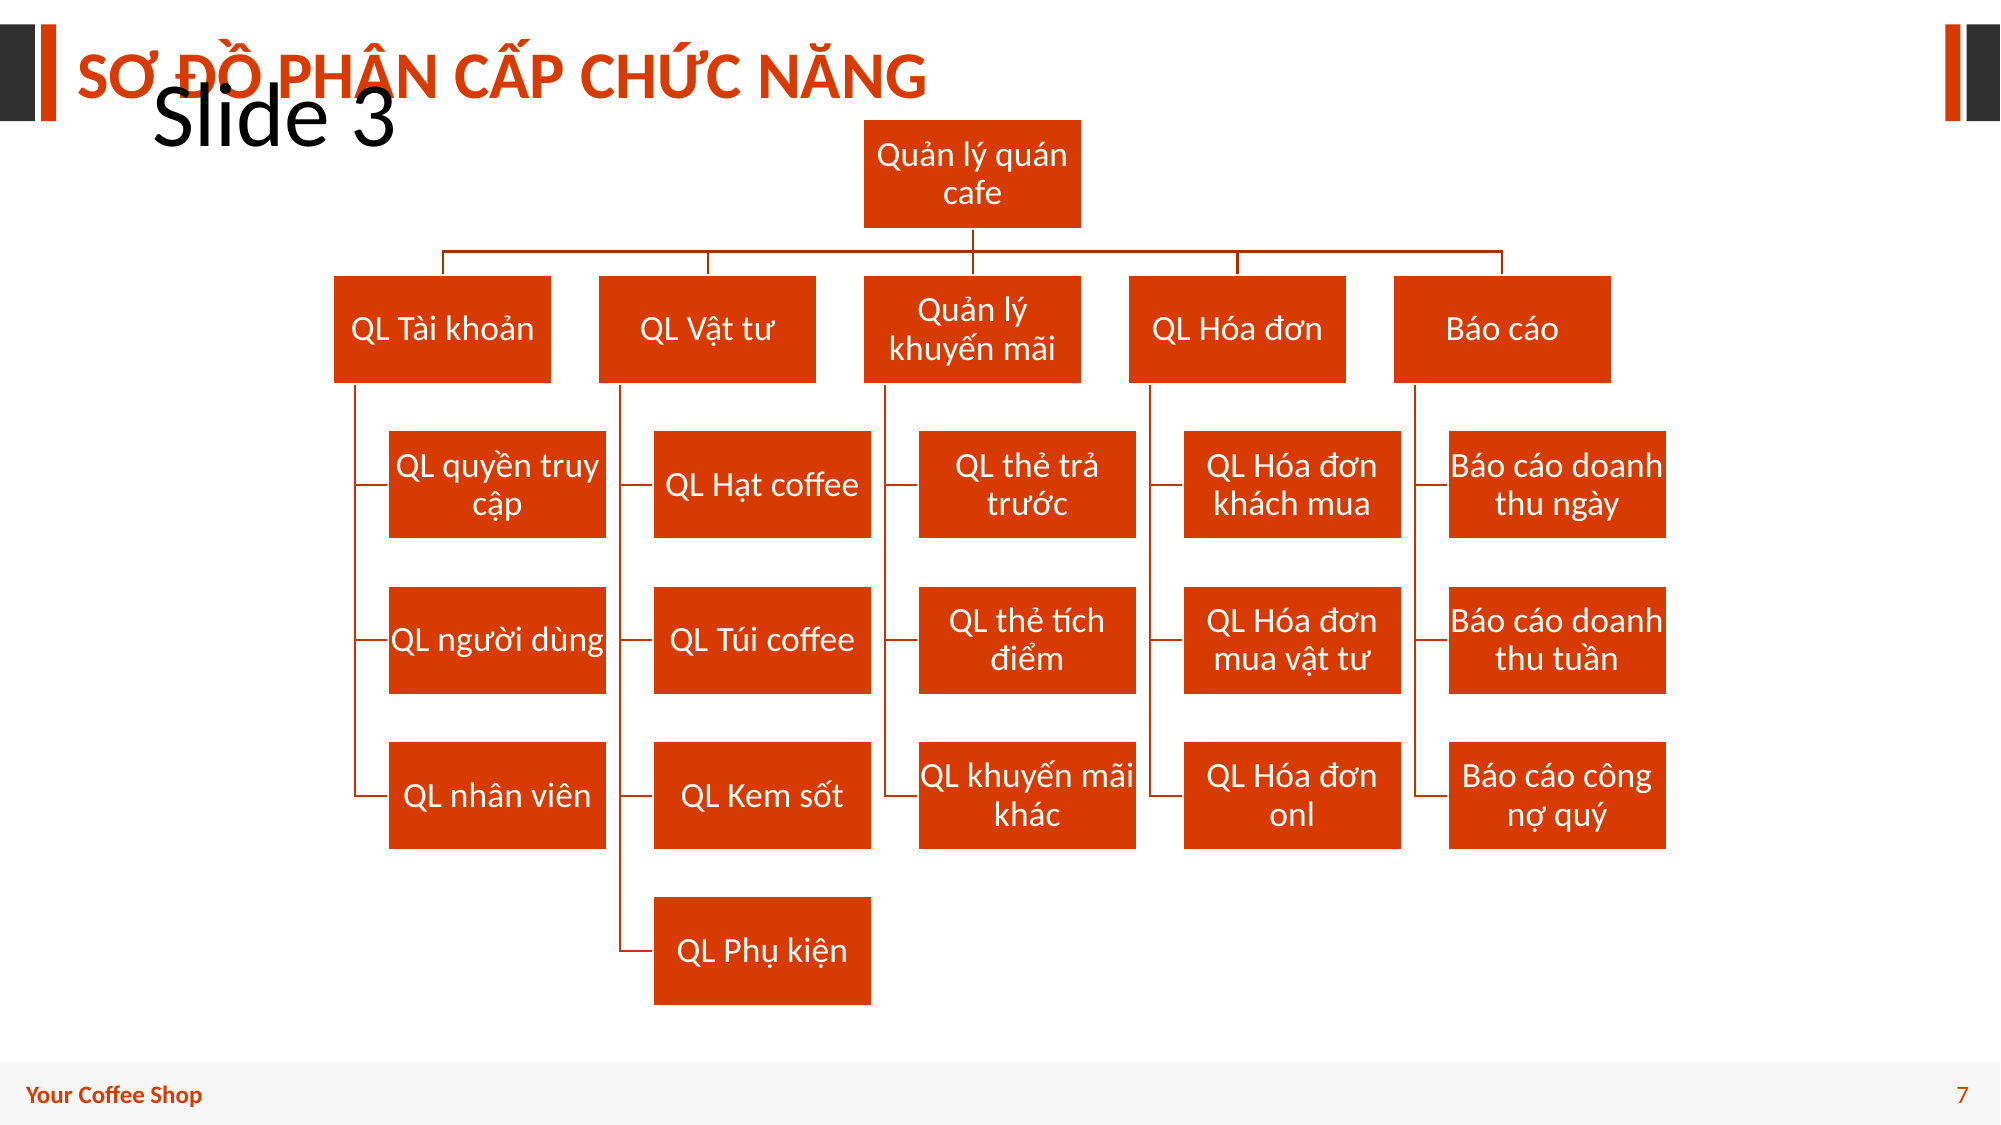

SƠ ĐỒ PHÂN CẤP CHỨC NĂNG
# Slide 3
Quản lý quán cafe
QL Tài khoản
QL quyền truy cập
QL người dùng
QL nhân viên
QL Vật tư
QL Hạt coffee
QL Túi coffee
QL Kem sốt
QL Phụ kiện
Quản lý khuyến mãi
QL thẻ trả trước
QL thẻ tích điểm
QL khuyến mãi khác
QL Hóa đơn
QL Hóa đơn khách mua
QL Hóa đơn mua vật tư
QL Hóa đơn onl
Báo cáo
Báo cáo doanh thu ngày
Báo cáo doanh thu tuần
Báo cáo công nợ quý